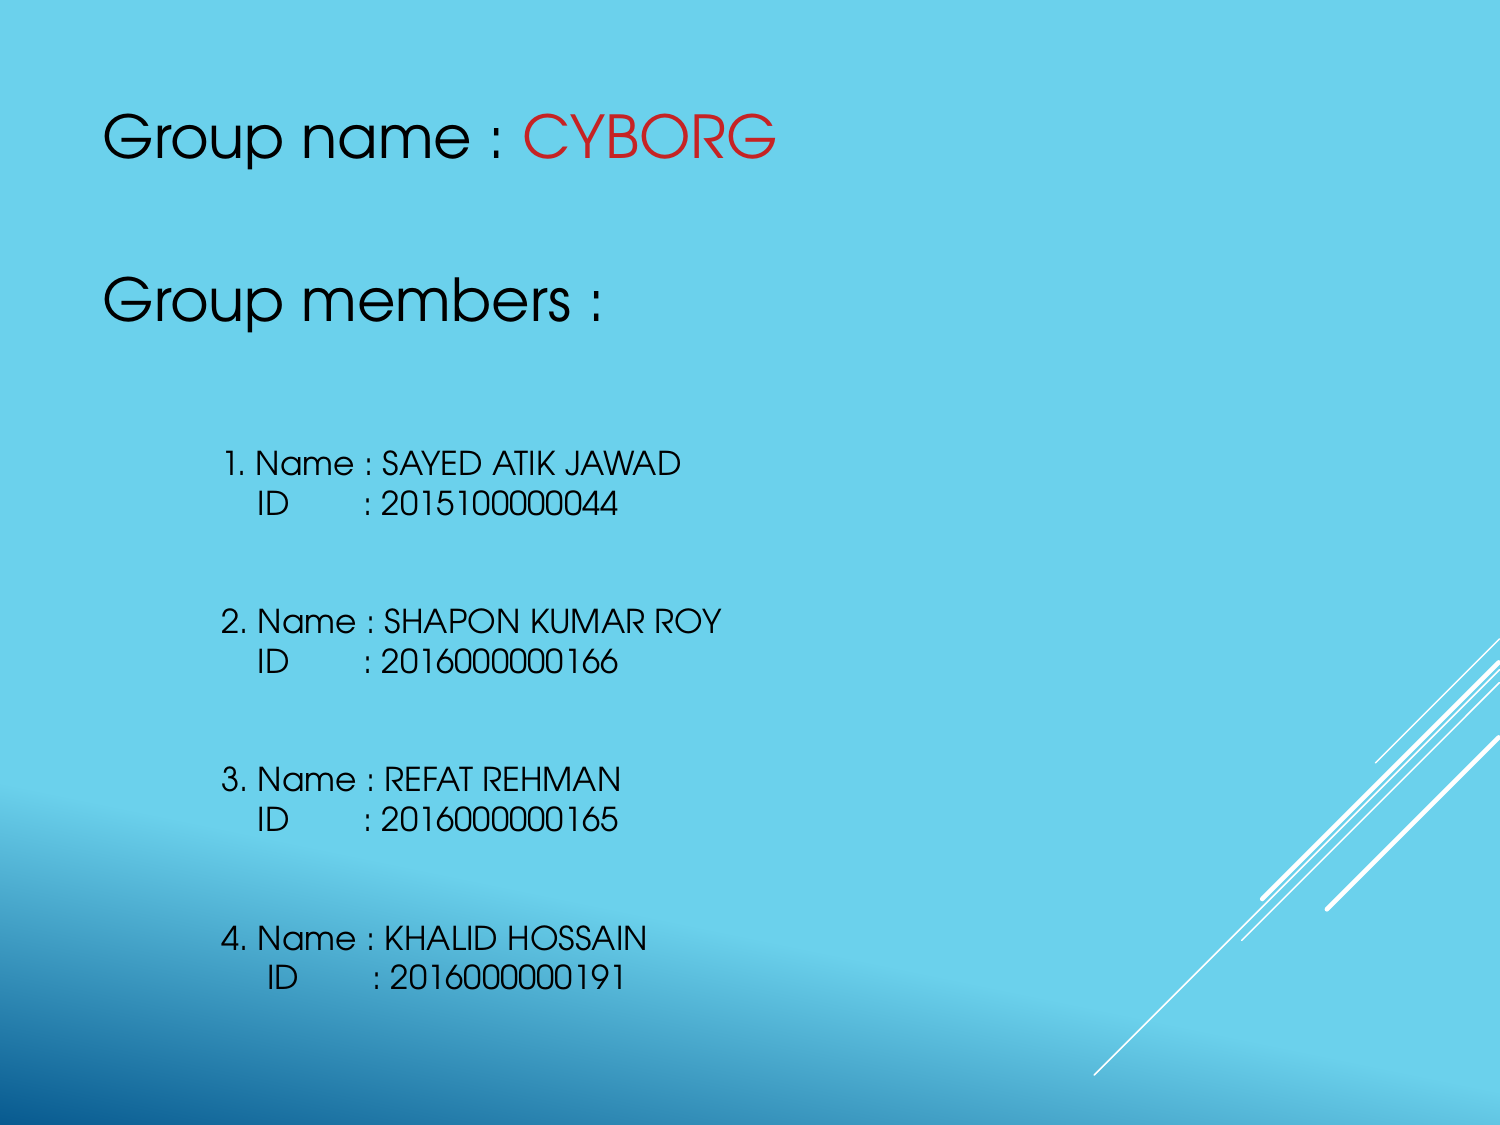

Group name : CYBORG
Group members :

	1. Name : SAYED ATIK JAWAD
    	    ID        : 2015100000044
	2. Name : SHAPON KUMAR ROY
   	    ID        : 2016000000166
	3. Name : REFAT REHMAN
   	    ID        : 2016000000165
	4. Name : KHALID HOSSAIN
   	     ID        : 2016000000191